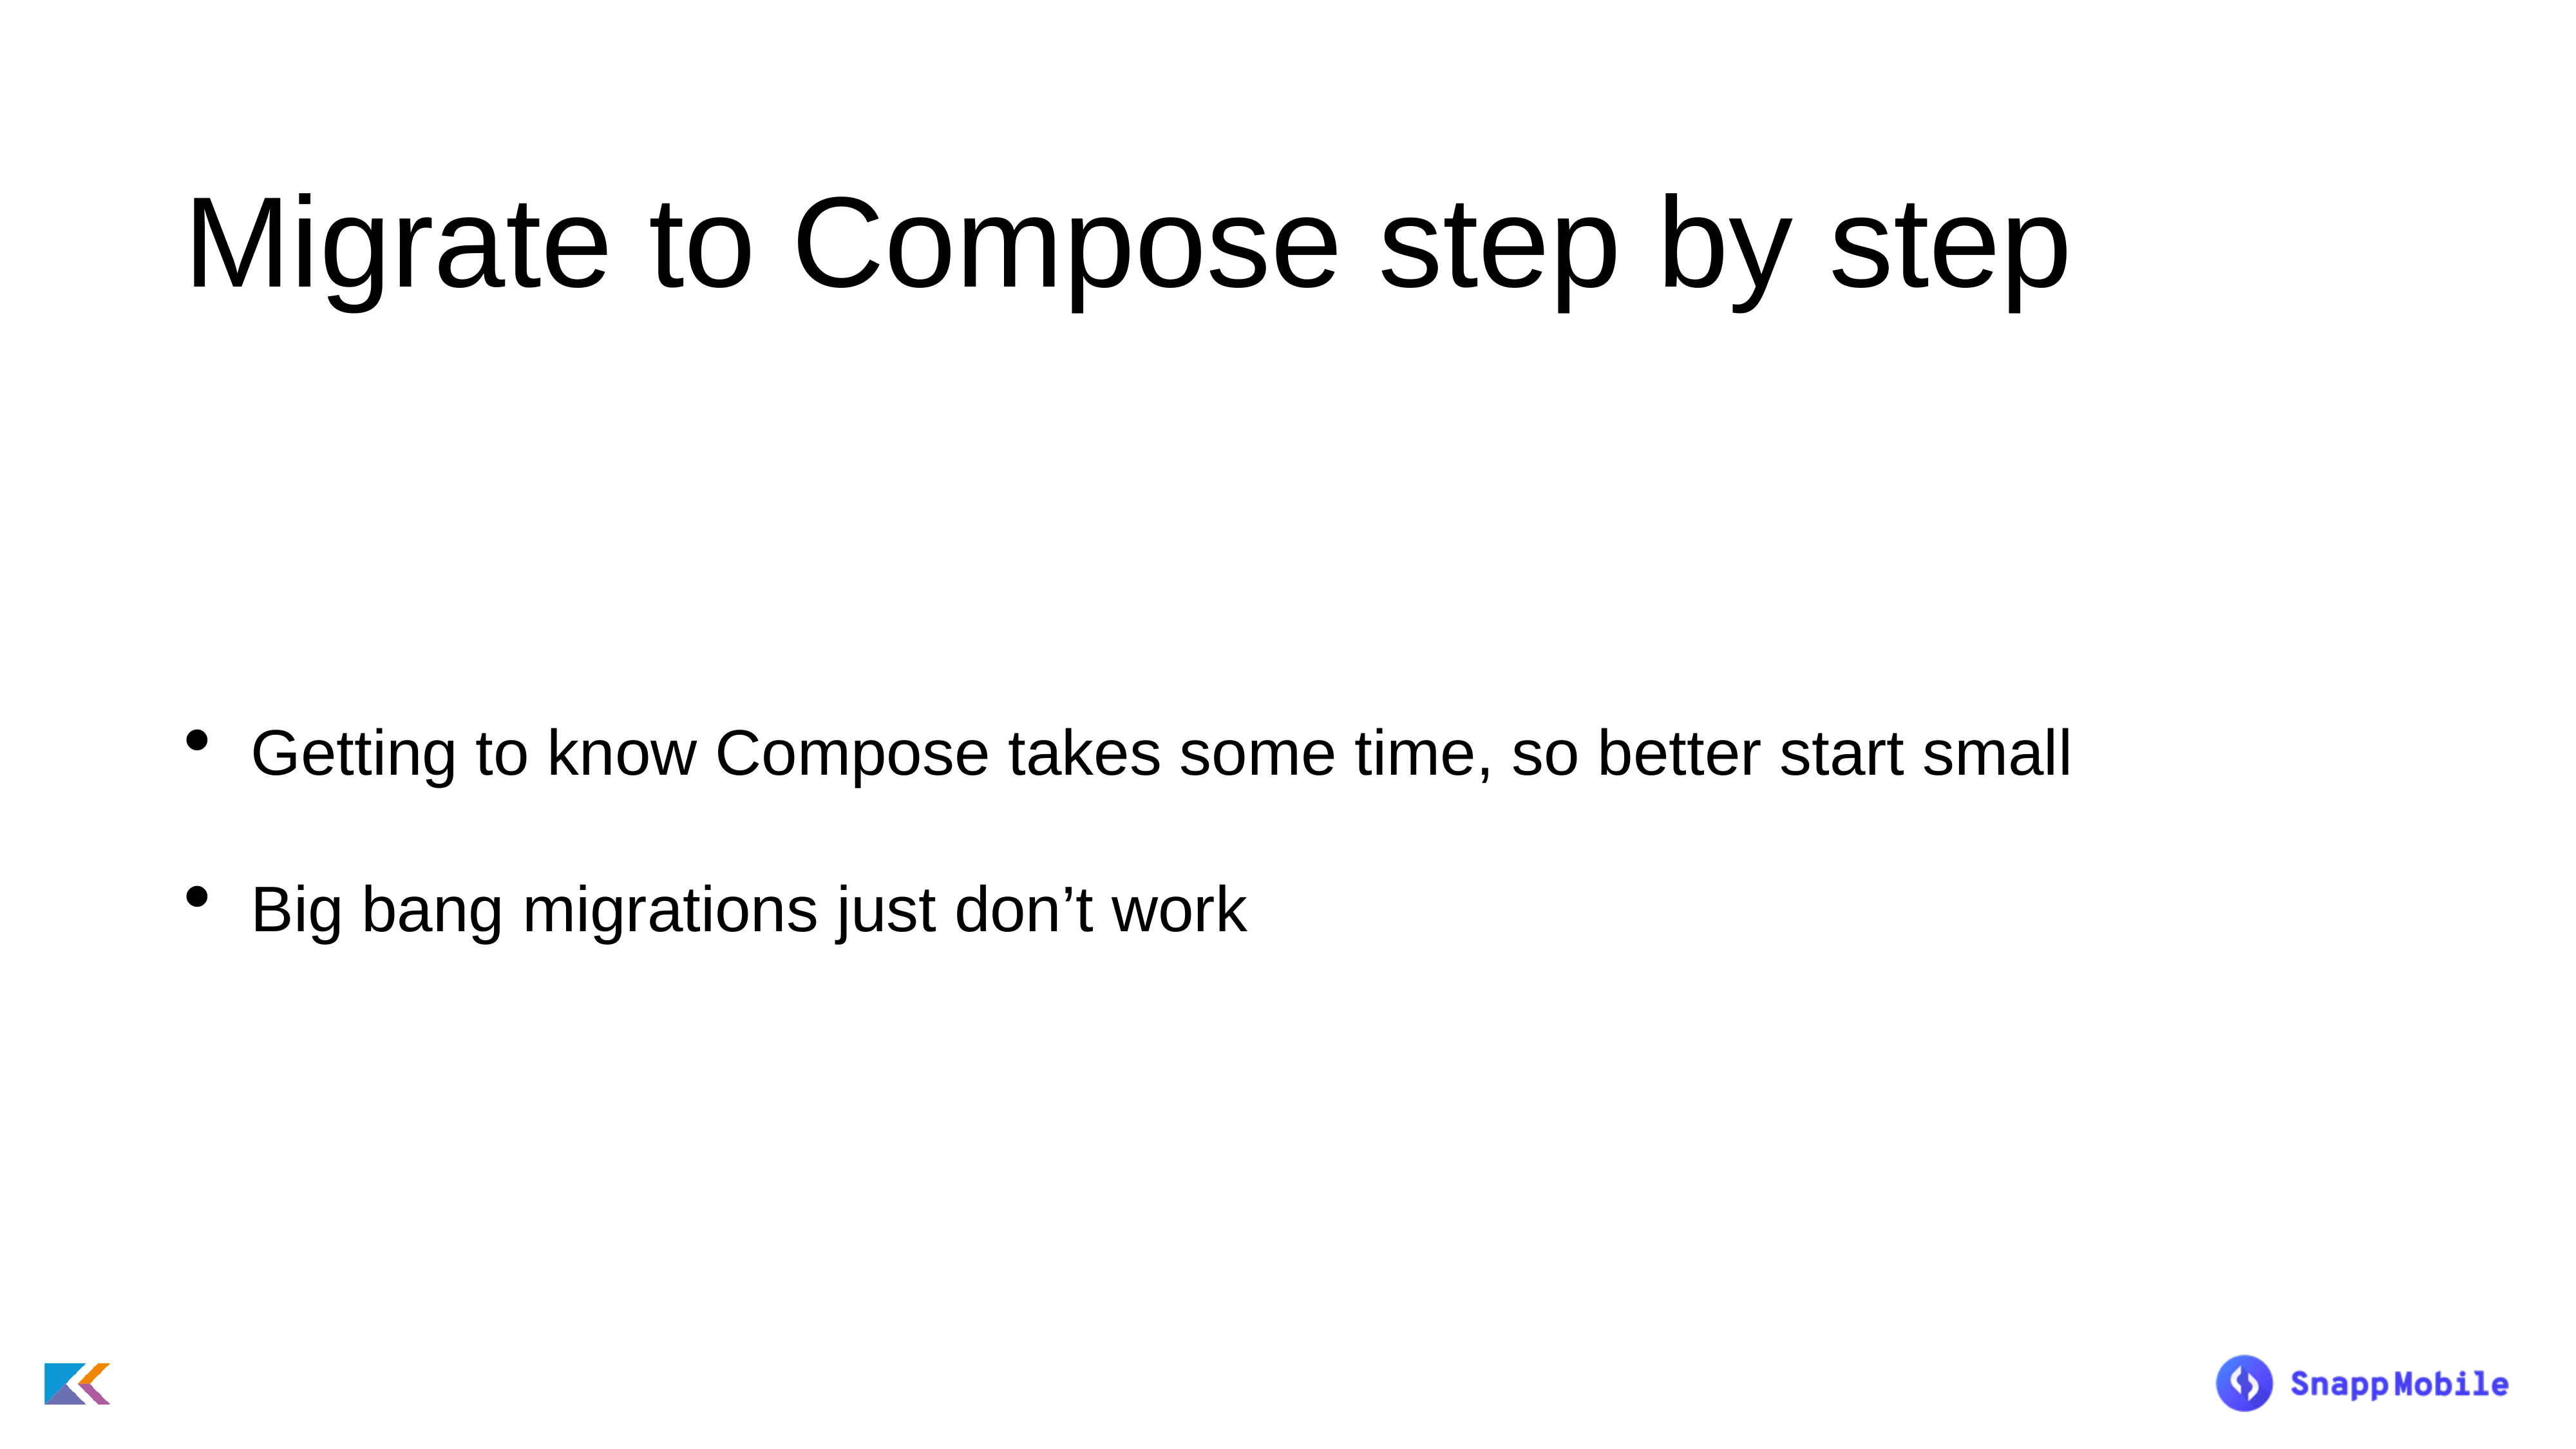

# Migrate to Compose step by step
Getting to know Compose takes some time, so better start small
Big bang migrations just don’t work